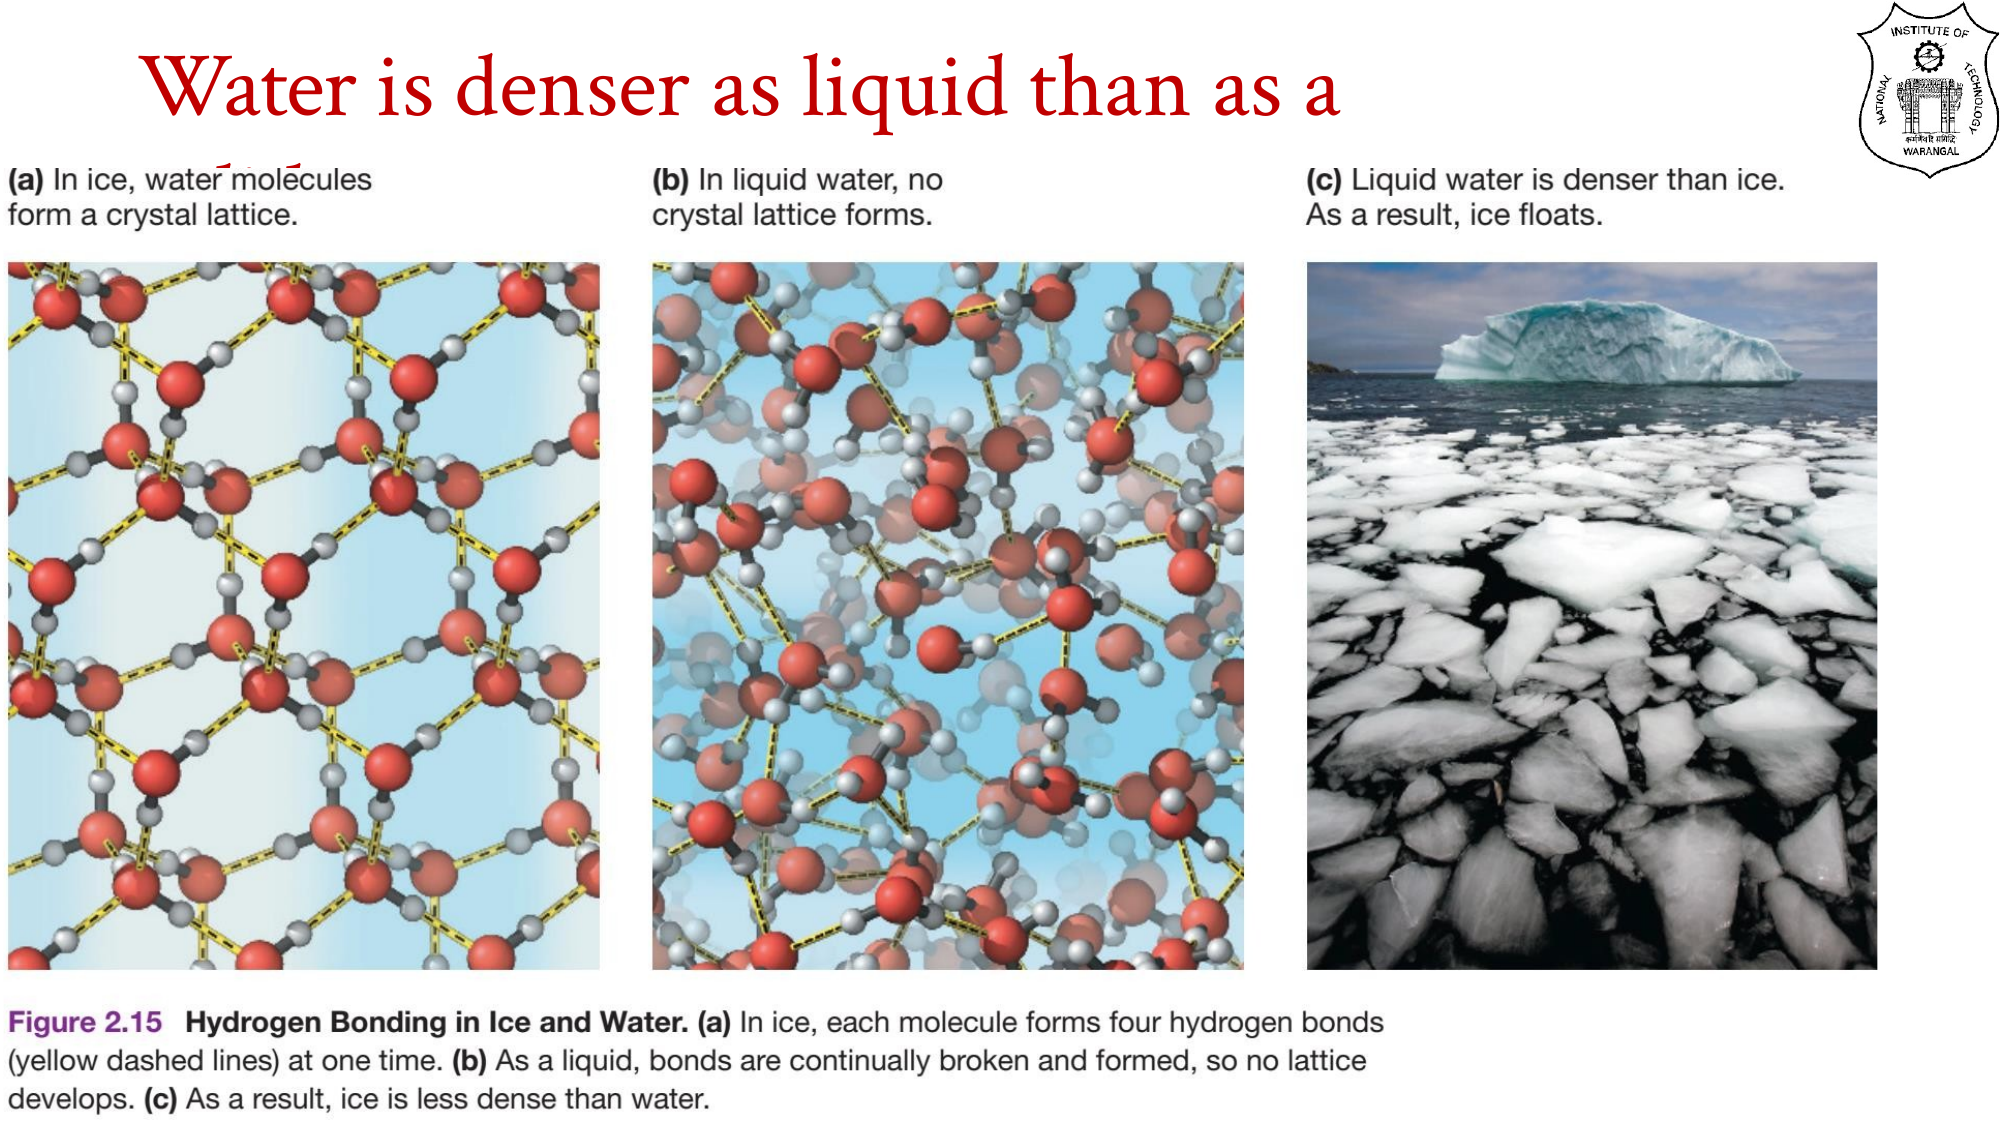

# Water is denser as liquid than as a solid